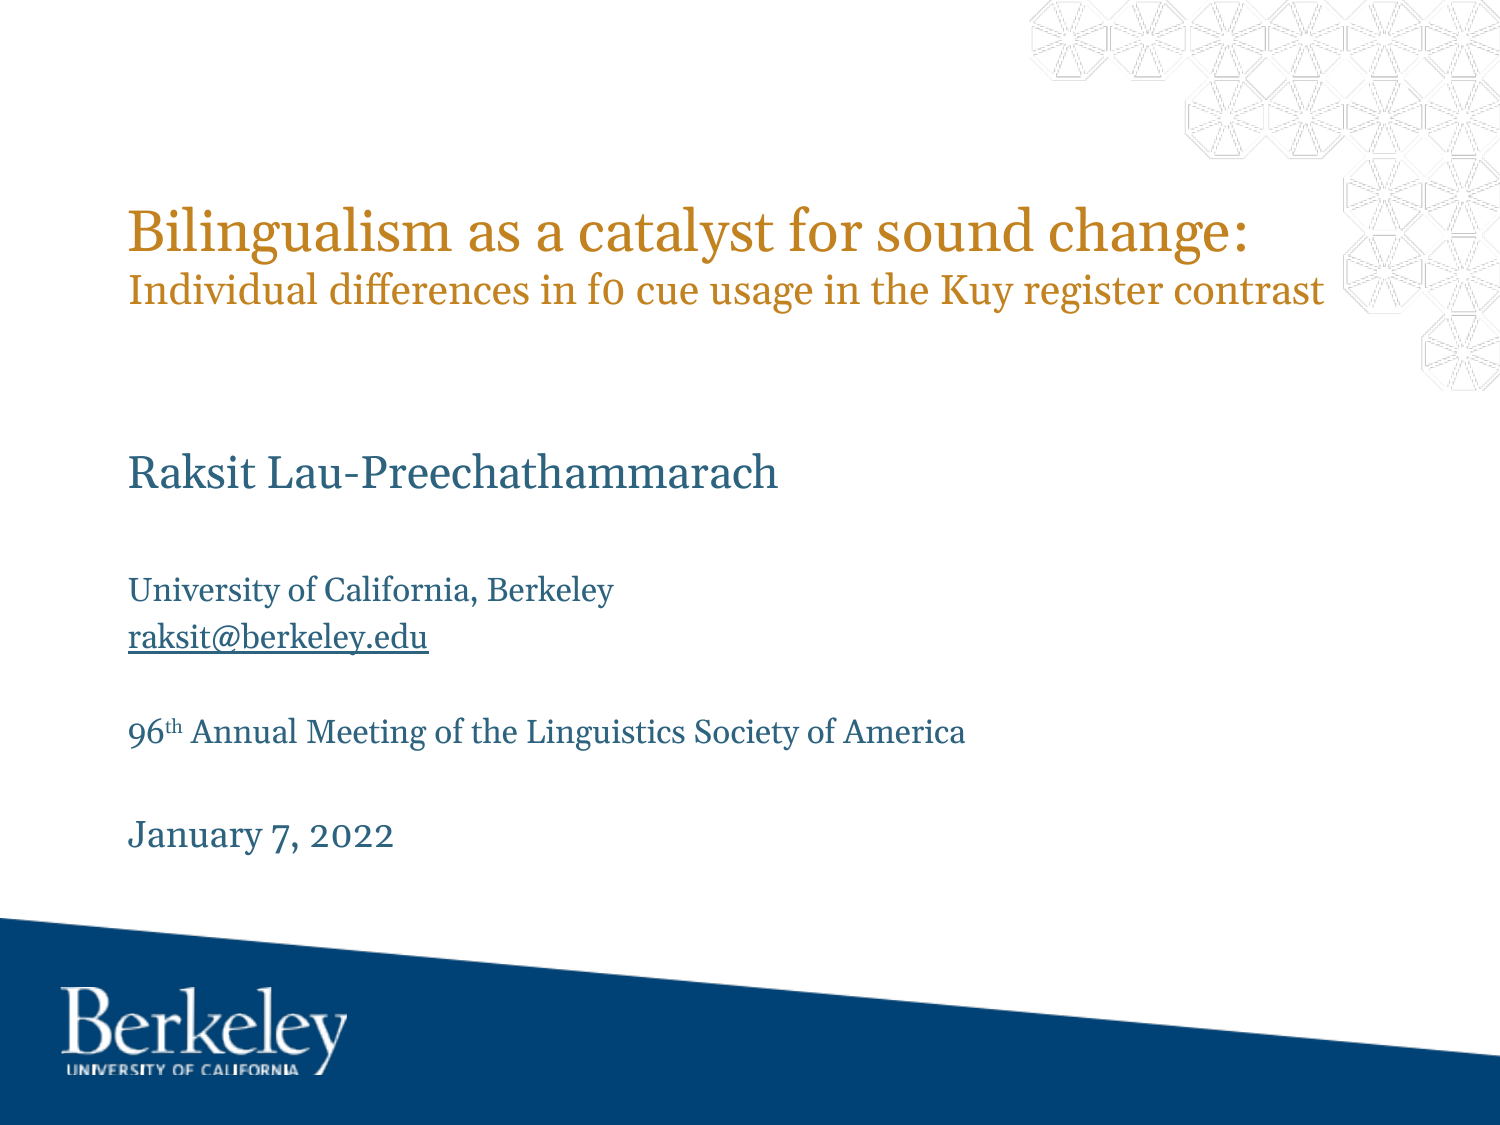

# Bilingualism as a catalyst for sound change: Individual differences in f0 cue usage in the Kuy register contrast

Raksit Lau-Preechathammarach

University of California, Berkeley
raksit@berkeley.edu

96th Annual Meeting of the Linguistics Society of America

January 7, 2022